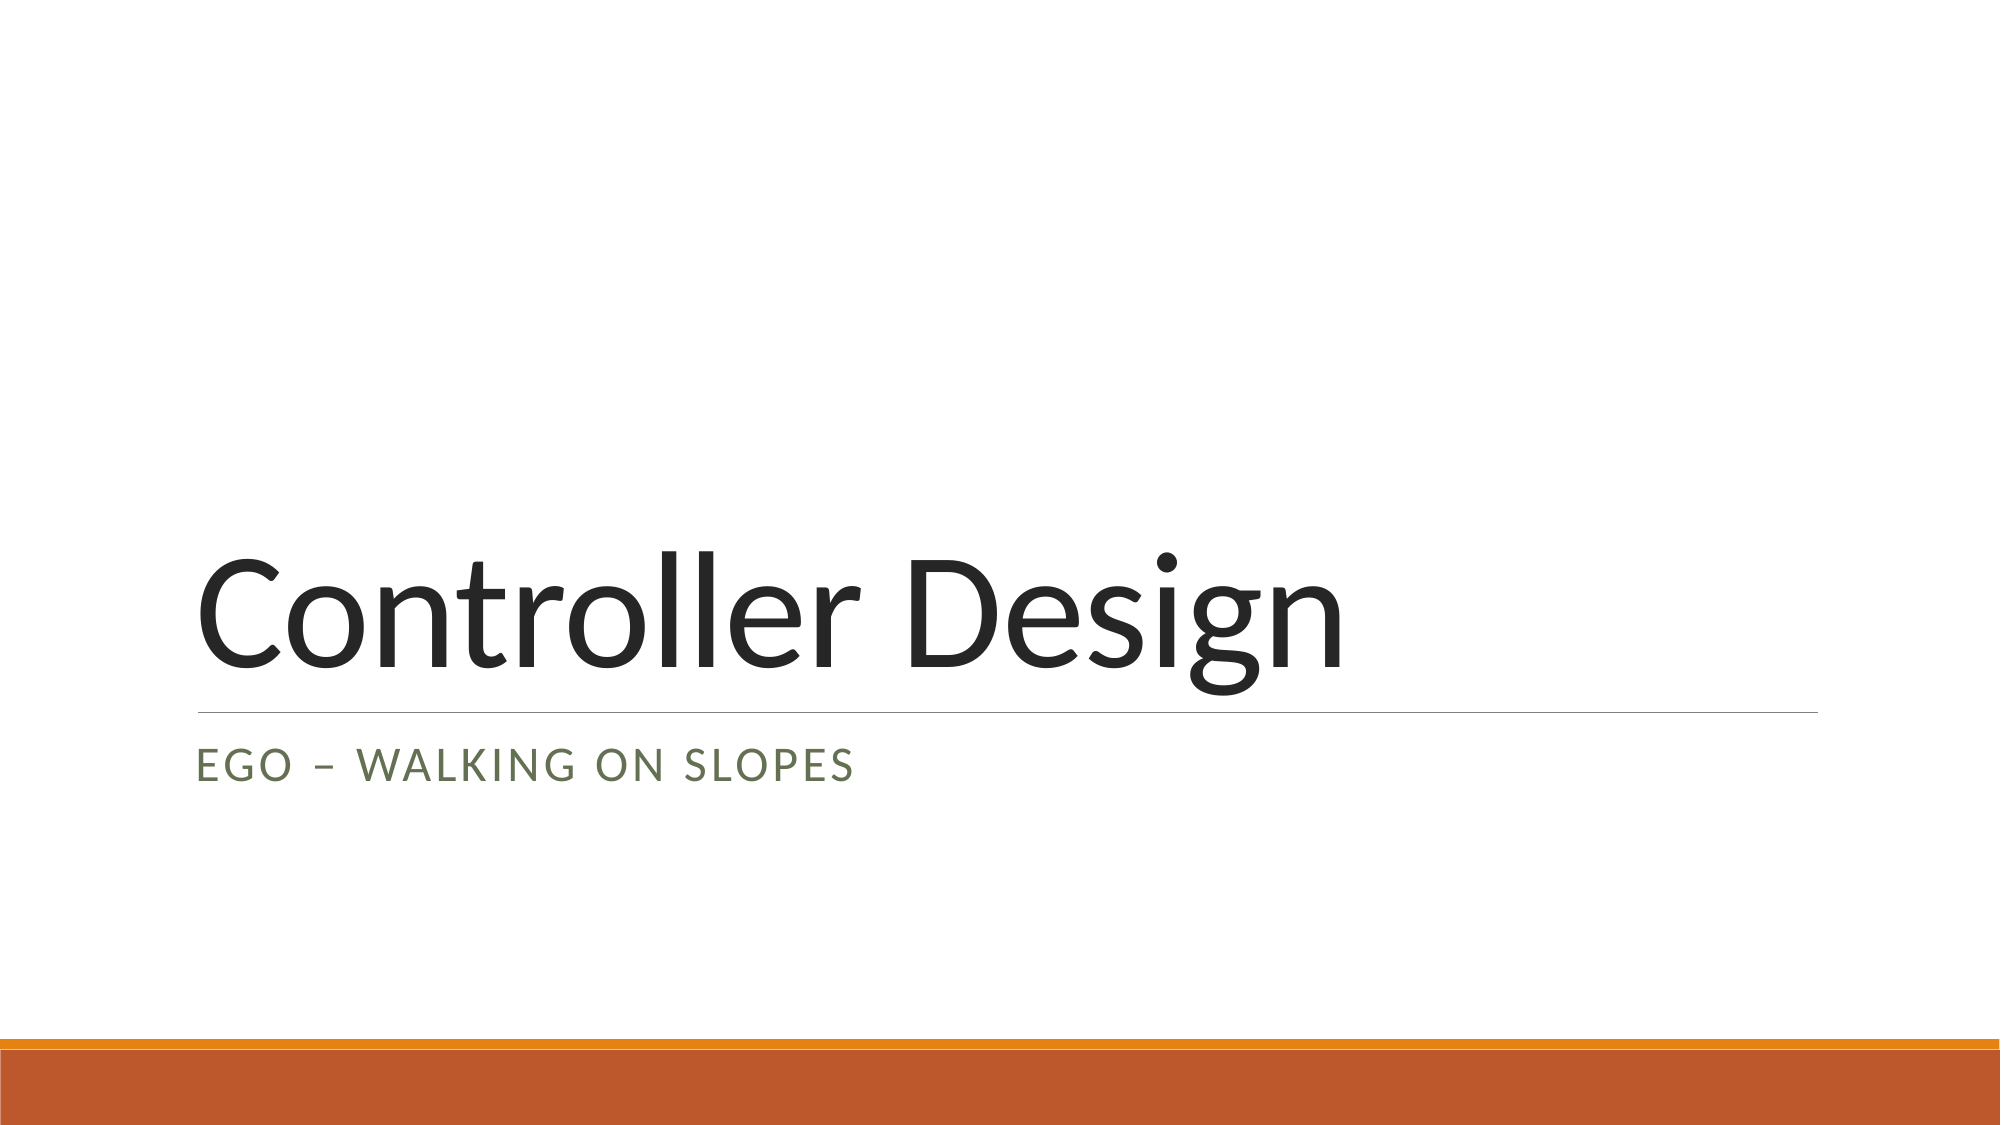

# Controller Design
Ego – Walking on slopes